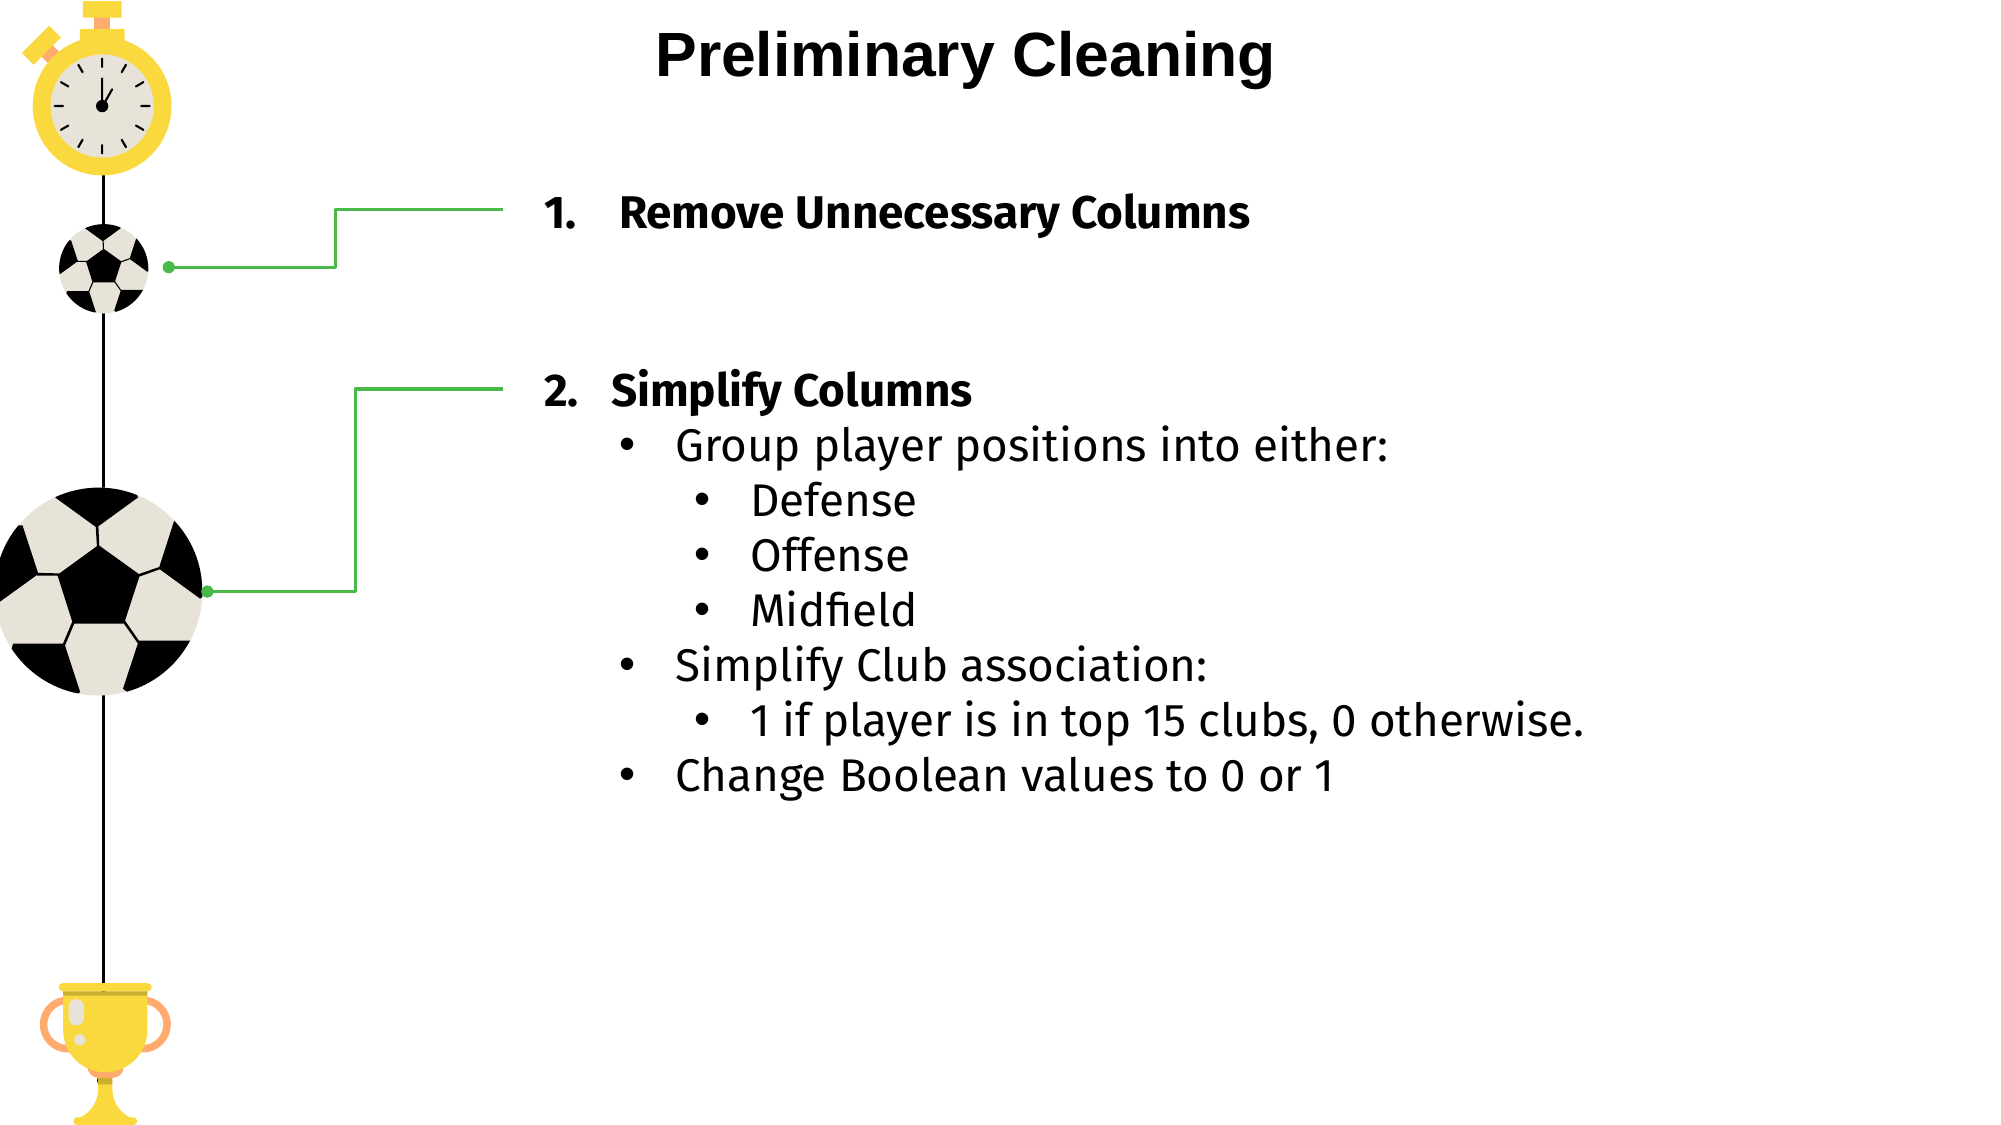

# Preliminary Cleaning
Remove Unnecessary Columns

2.   Simplify Columns
Group player positions into either:
Defense
Offense
Midfield
Simplify Club association:
1 if player is in top 15 clubs, 0 otherwise.
Change Boolean values to 0 or 1

| feature | Missing |
| --- | --- |
| jersey\_number | 18480 |
| nation\_logo\_url | 18480 |
| nation\_position | 18480 |
| nation\_team\_id | 18480 |
| club\_loaned\_from | 18137 |
| player\_tags | 17798 |
| goalkeeping\_speed | 17107 |
| player\_traits | 9841 |
| dribbling | 2132 |
| shooting | 2132 |